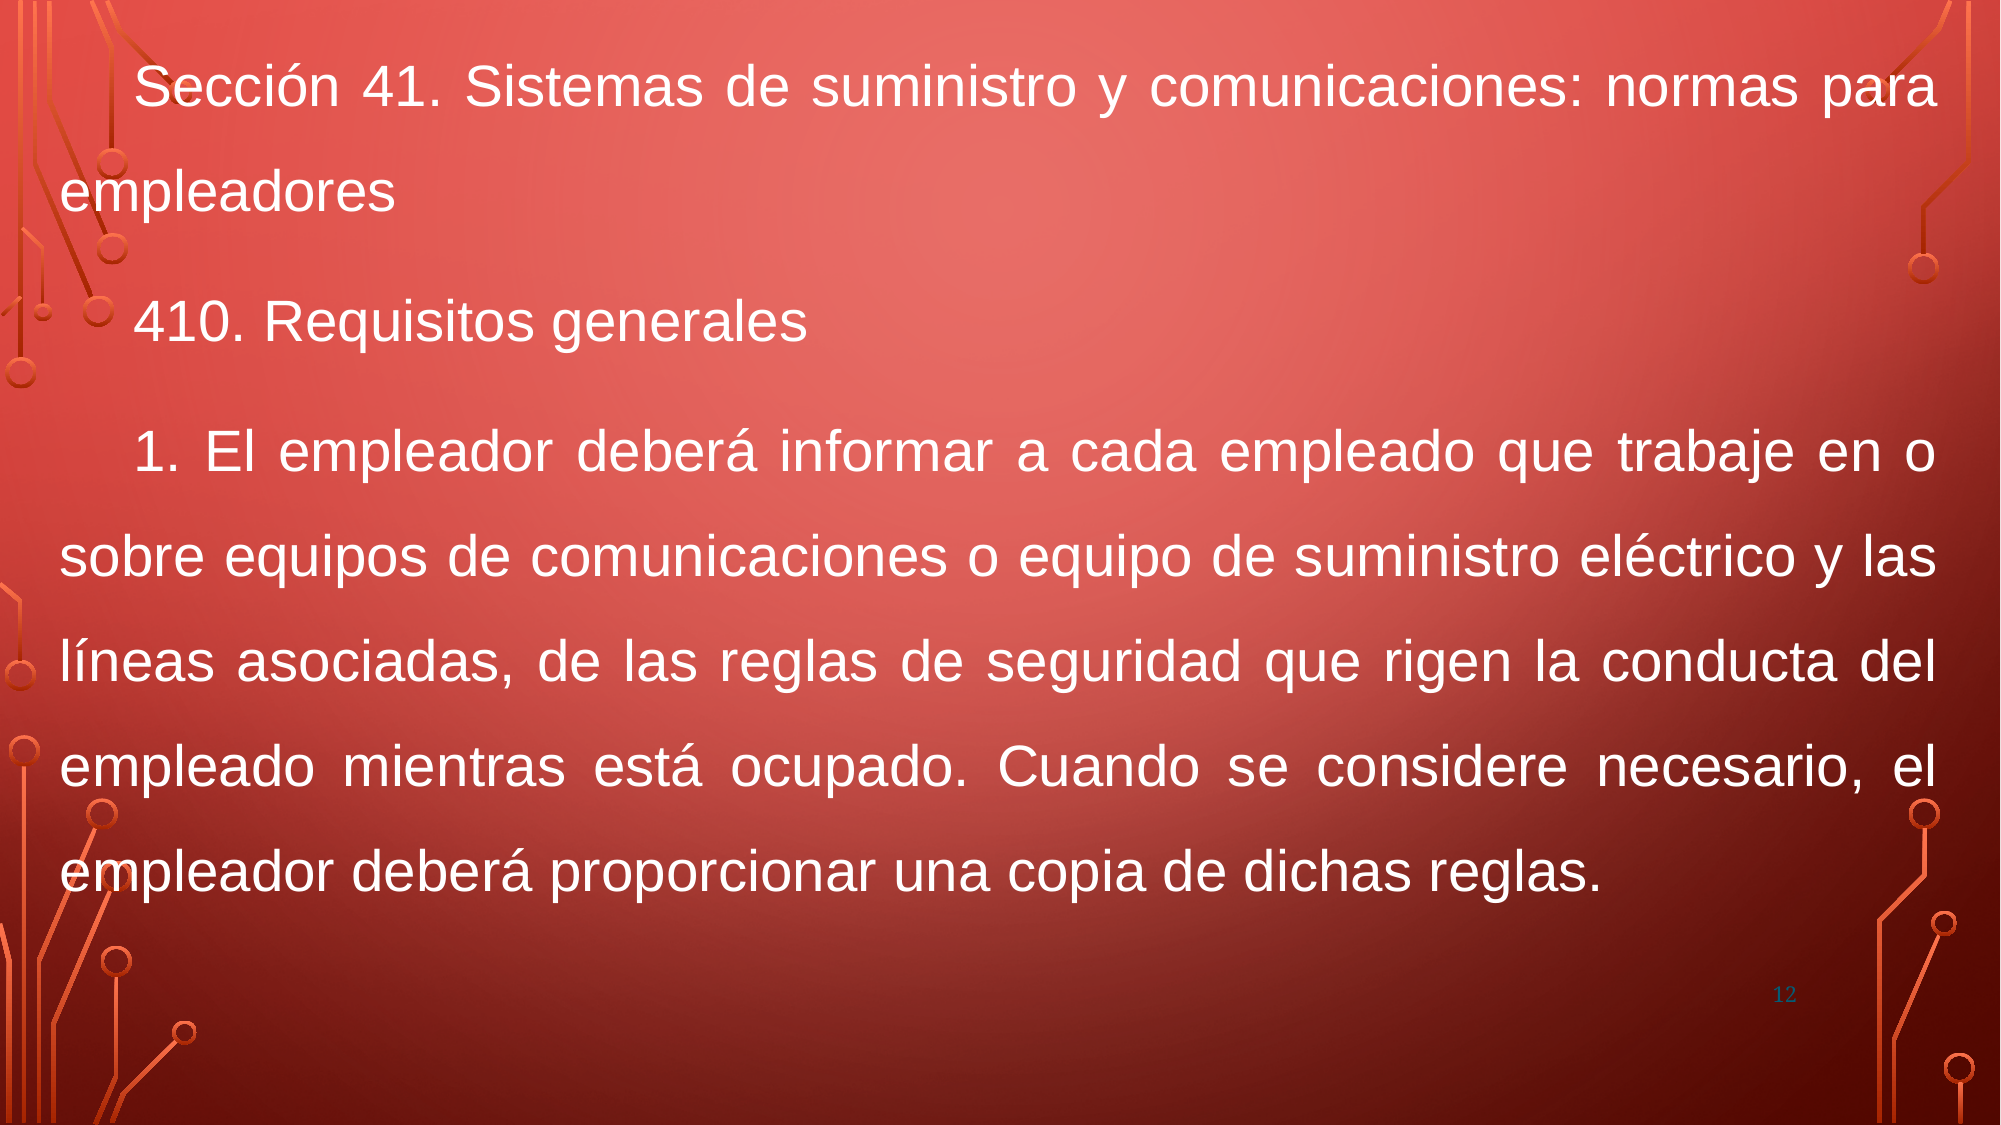

Sección 41. Sistemas de suministro y comunicaciones: normas para empleadores
410. Requisitos generales
1. El empleador deberá informar a cada empleado que trabaje en o sobre equipos de comunicaciones o equipo de suministro eléctrico y las líneas asociadas, de las reglas de seguridad que rigen la conducta del empleado mientras está ocupado. Cuando se considere necesario, el empleador deberá proporcionar una copia de dichas reglas.
12